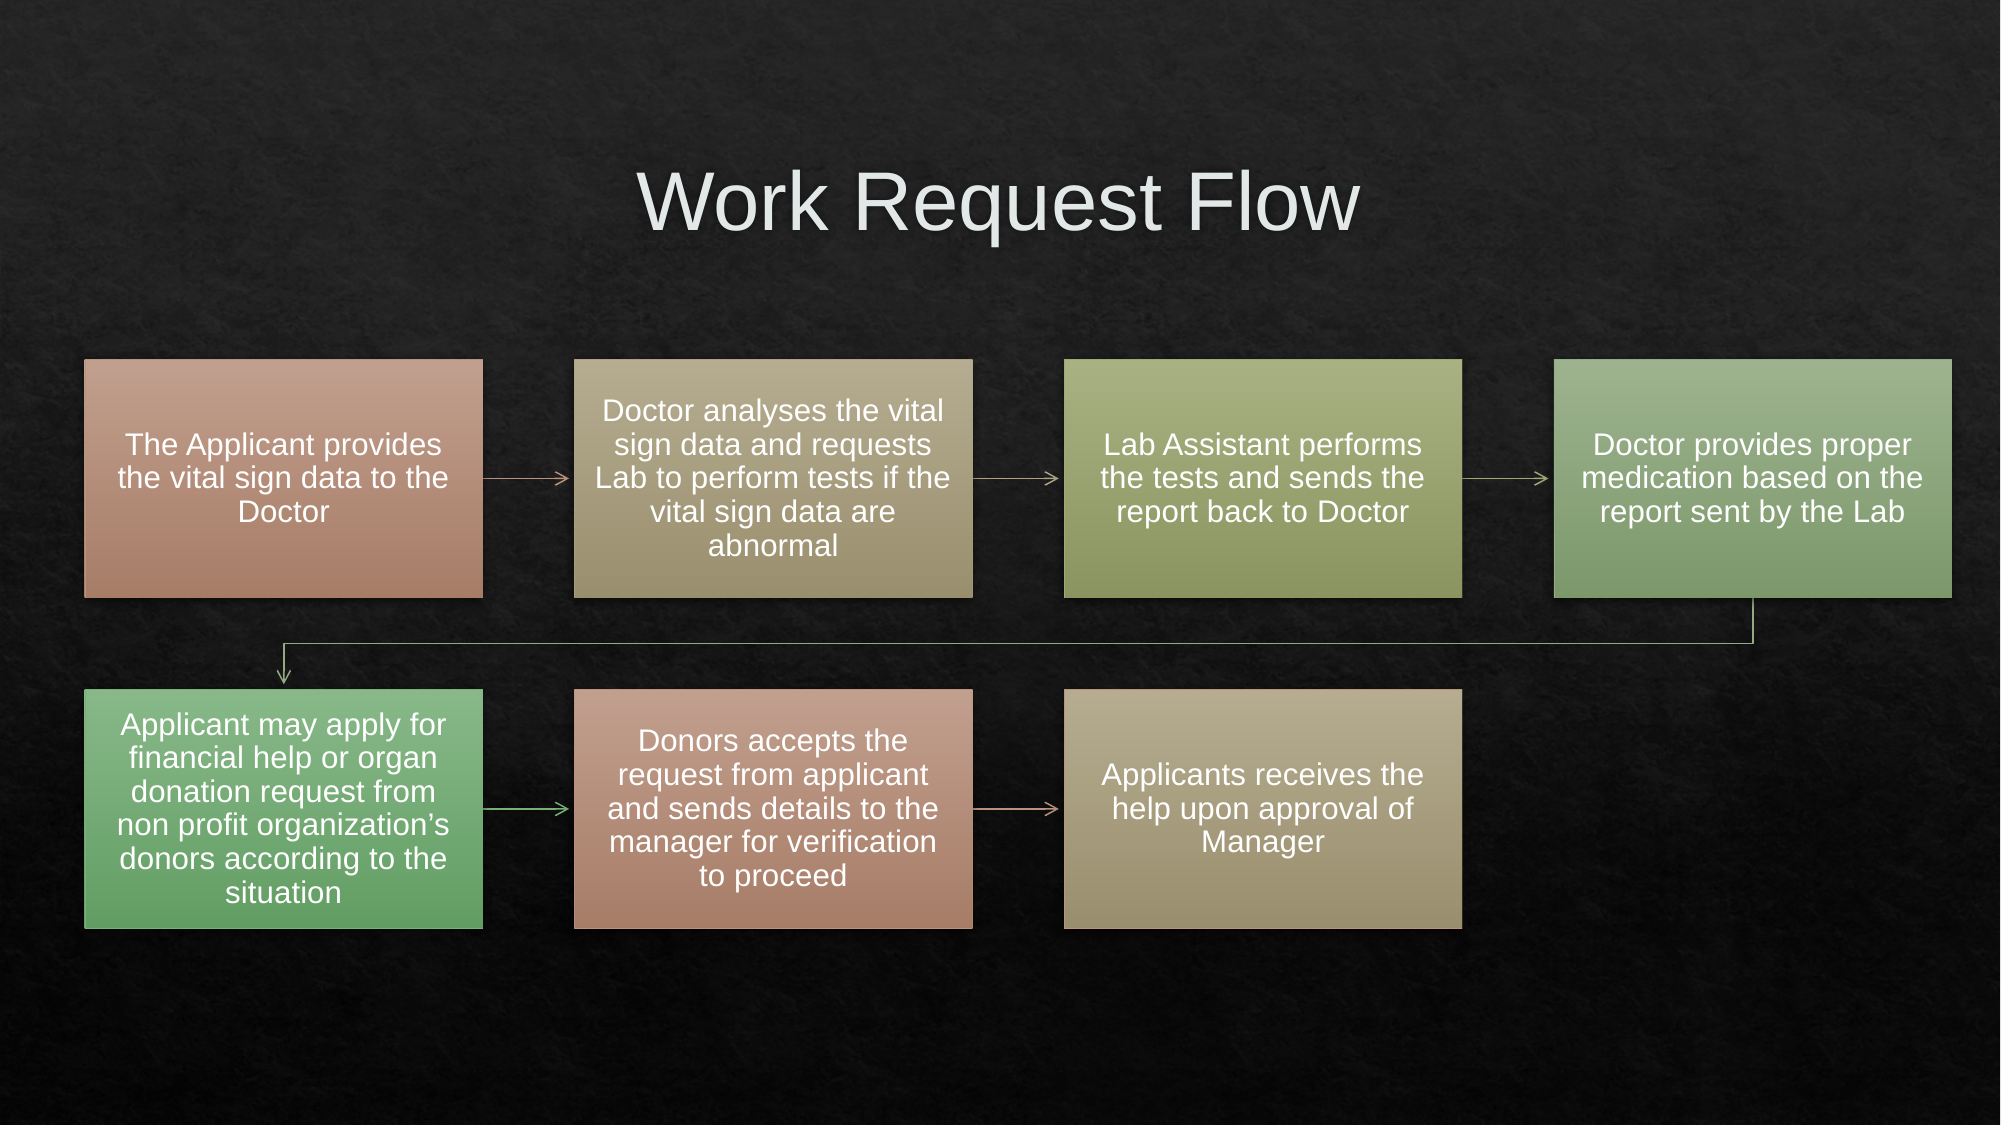

# Work Request Flow

The Applicant provides the vital sign data to the Doctor

Doctor analyses the vital sign data and requests Lab to perform tests if the vital sign data are abnormal

Lab Assistant performs the tests and sends the report back to Doctor

Doctor provides proper medication based on the report sent by the Lab

Applicant may apply for financial help or organ donation request from non profit organization’s donors according to the situation

Donors accepts the request from applicant and sends details to the manager for verification to proceed
Applicants receives the help upon approval of Manager